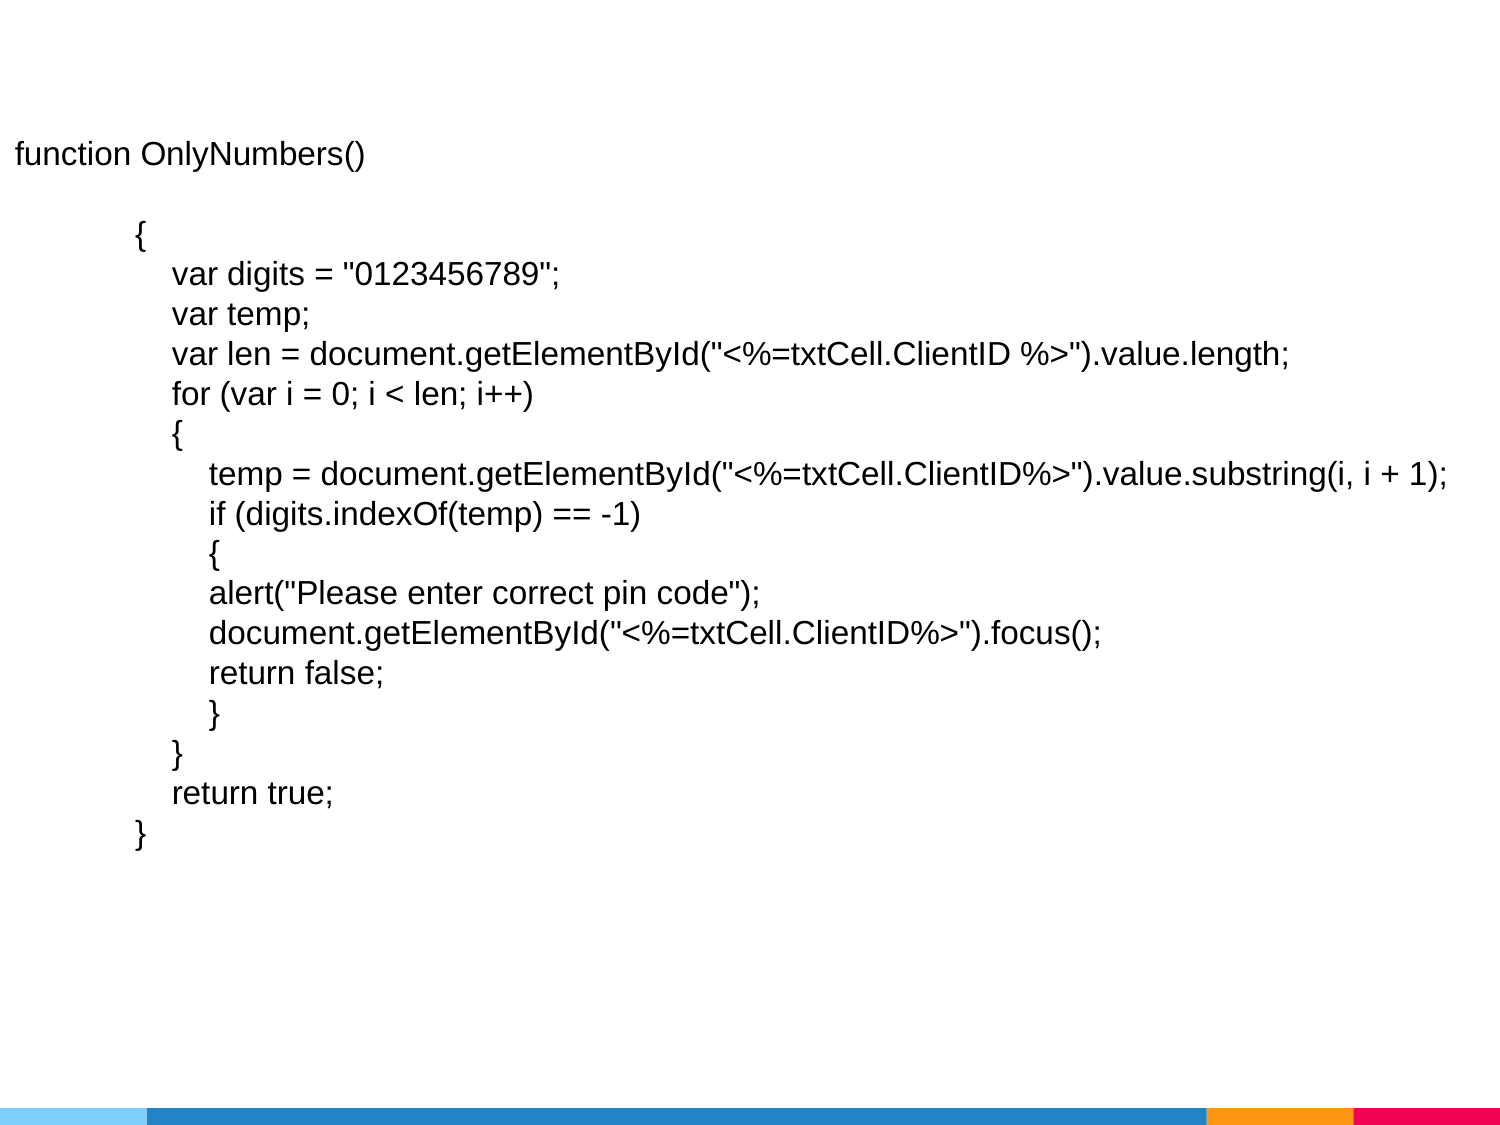

function OnlyNumbers()

             {
                 var digits = "0123456789";
                 var temp;
                 var len = document.getElementById("<%=txtCell.ClientID %>").value.length;
                 for (var i = 0; i < len; i++)
                 {
                     temp = document.getElementById("<%=txtCell.ClientID%>").value.substring(i, i + 1);
                     if (digits.indexOf(temp) == -1)
                     {
                     alert("Please enter correct pin code");
                     document.getElementById("<%=txtCell.ClientID%>").focus();
                     return false;
                     }
                 }
                 return true;
             }